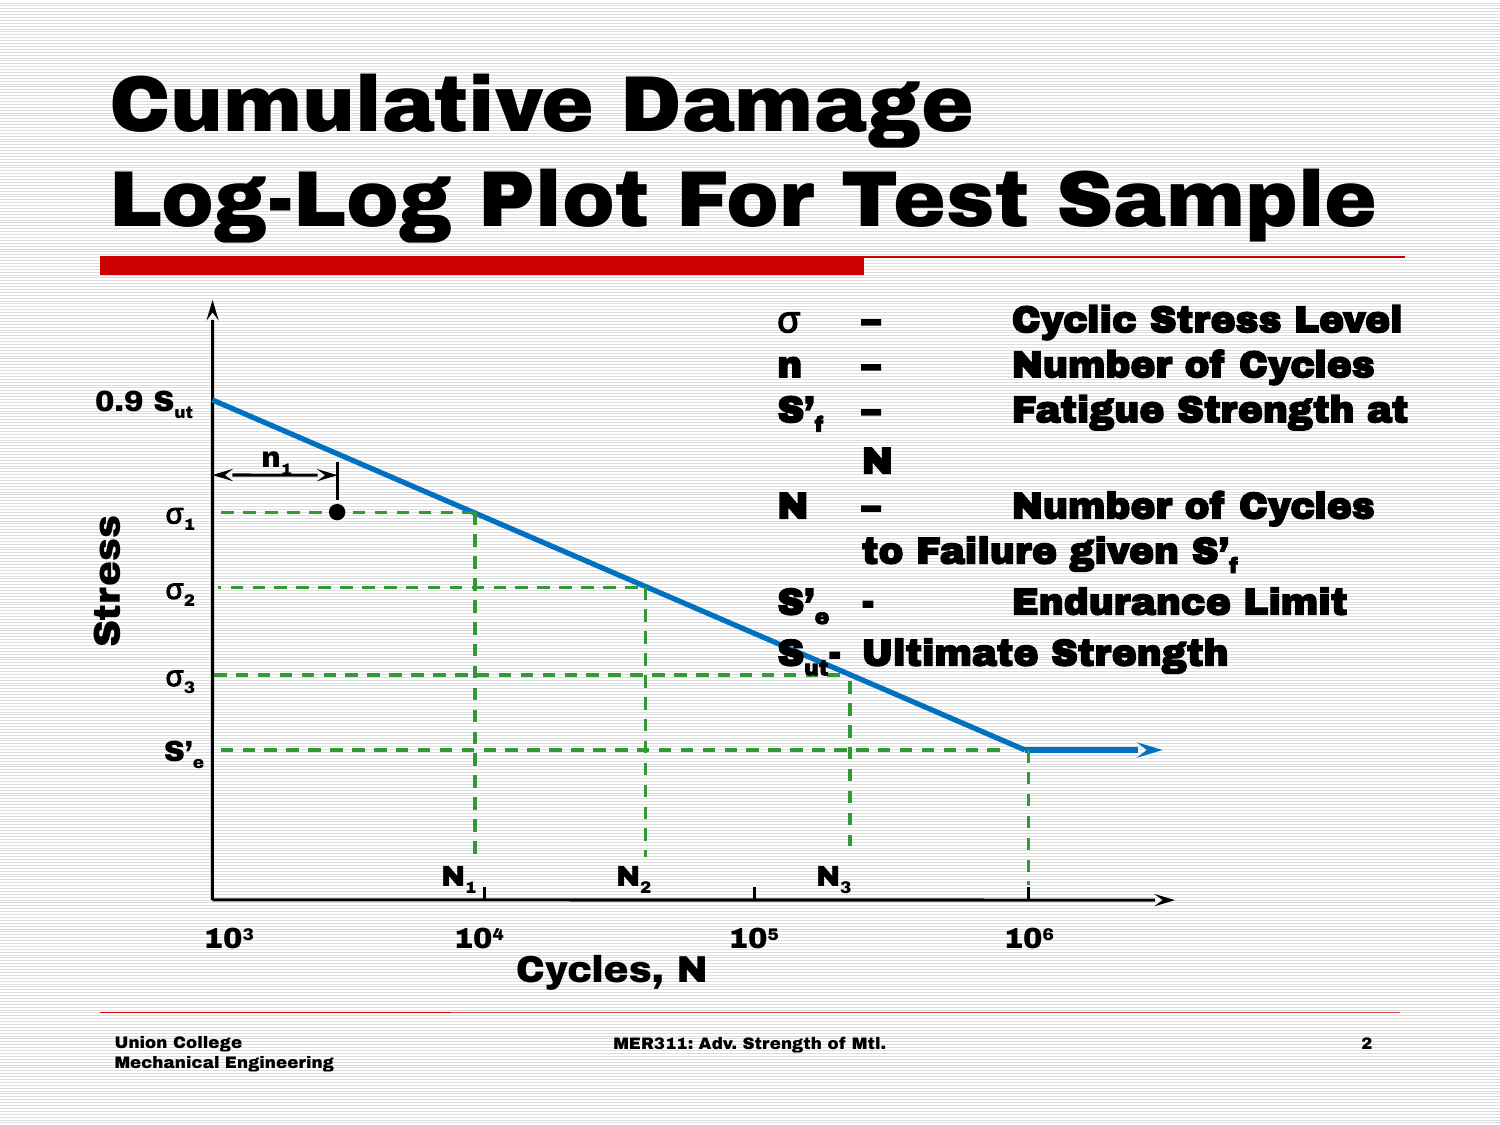

# Cumulative Damage Log-Log Plot For Test Sample
σ	–	Cyclic Stress Level
n 	–	Number of Cycles
S’f	–	Fatigue Strength at N
N 	–	Number of Cycles to Failure given S’f
S’e	-	Endurance Limit
Sut-	Ultimate Strength

0.9 Sut
n1
σ1

Stress
σ2
σ3
S’e
N1
N2
N3
103
104
105
106
Cycles, N
MER311: Adv. Strength of Mtl.
2